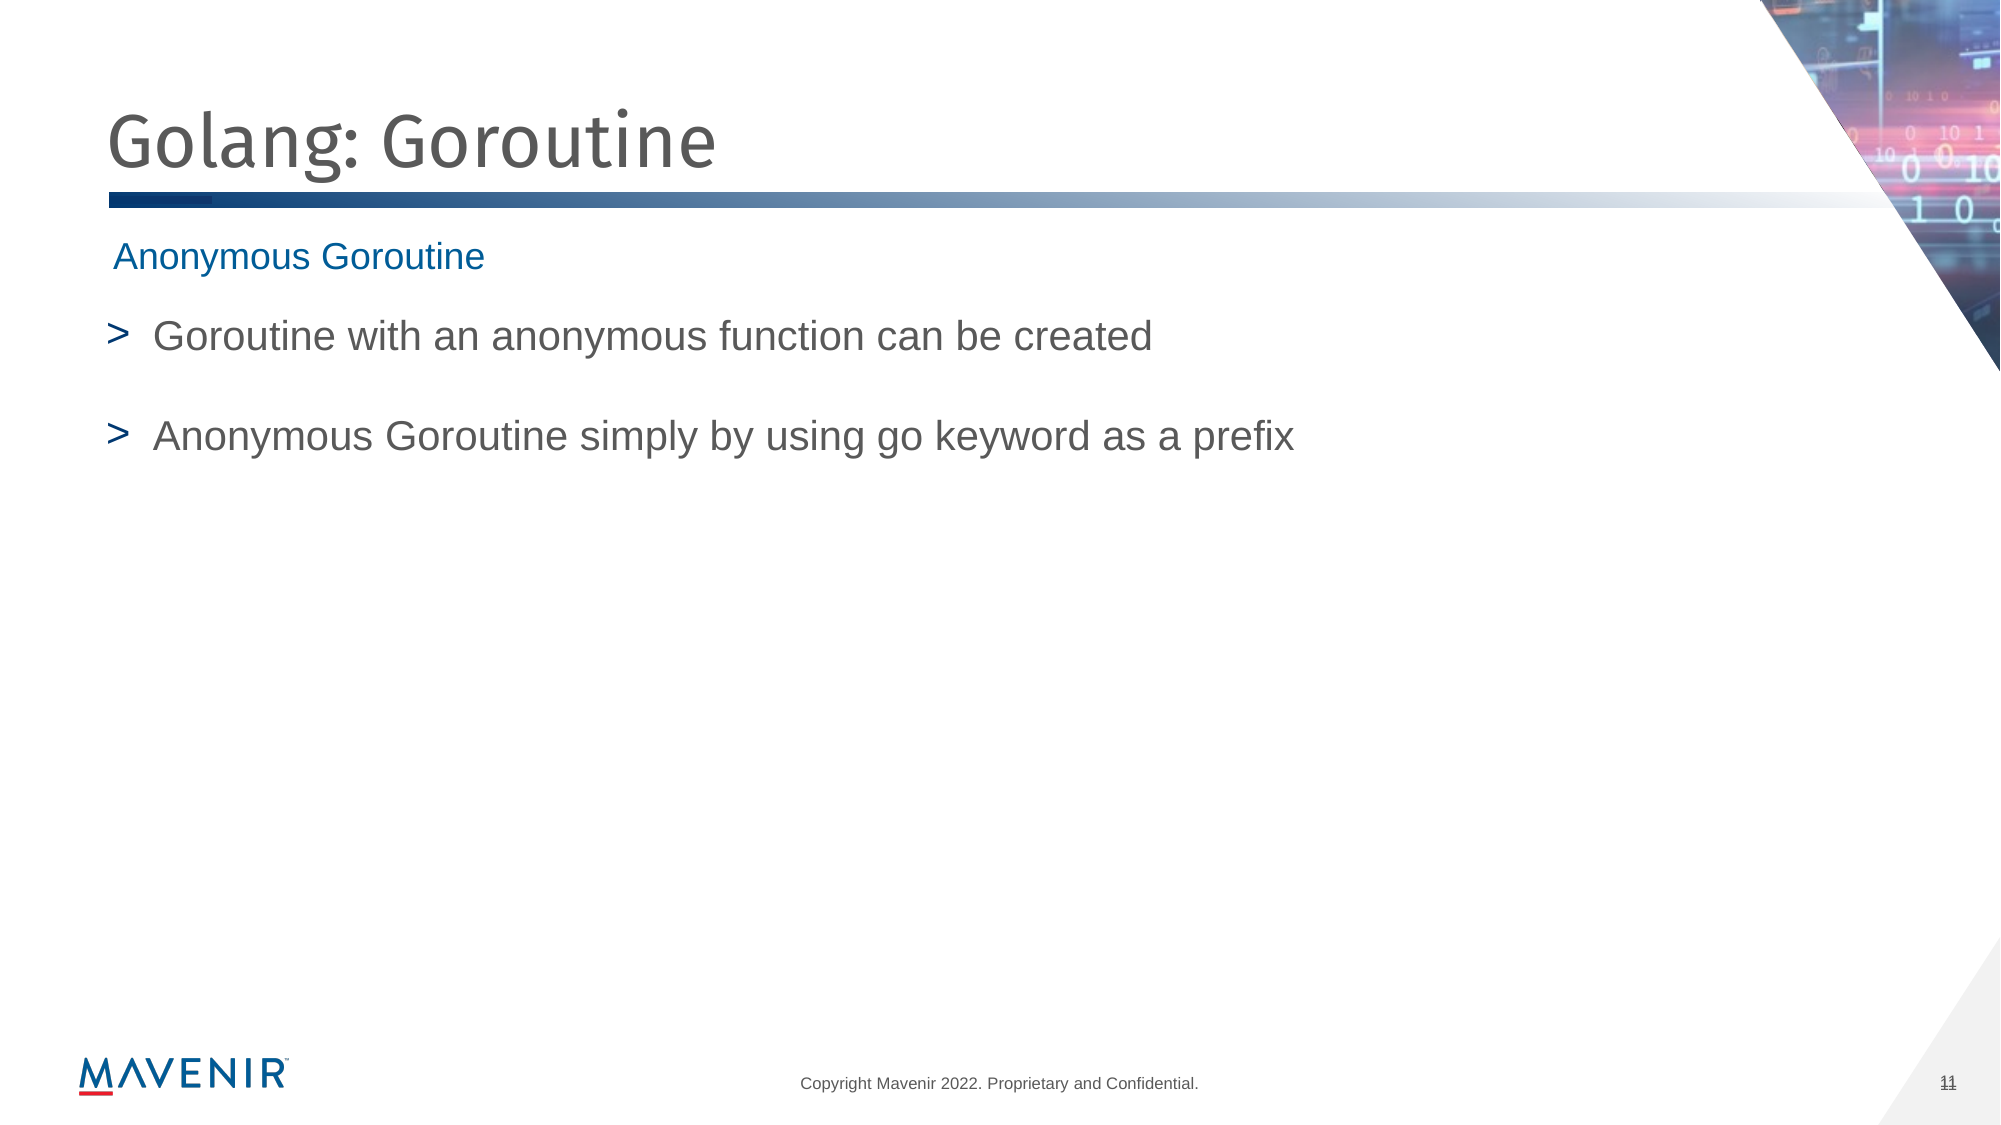

# Golang: Goroutine

Anonymous Goroutine

Goroutine with an anonymous function can be created
Anonymous Goroutine simply by using go keyword as a prefix

11